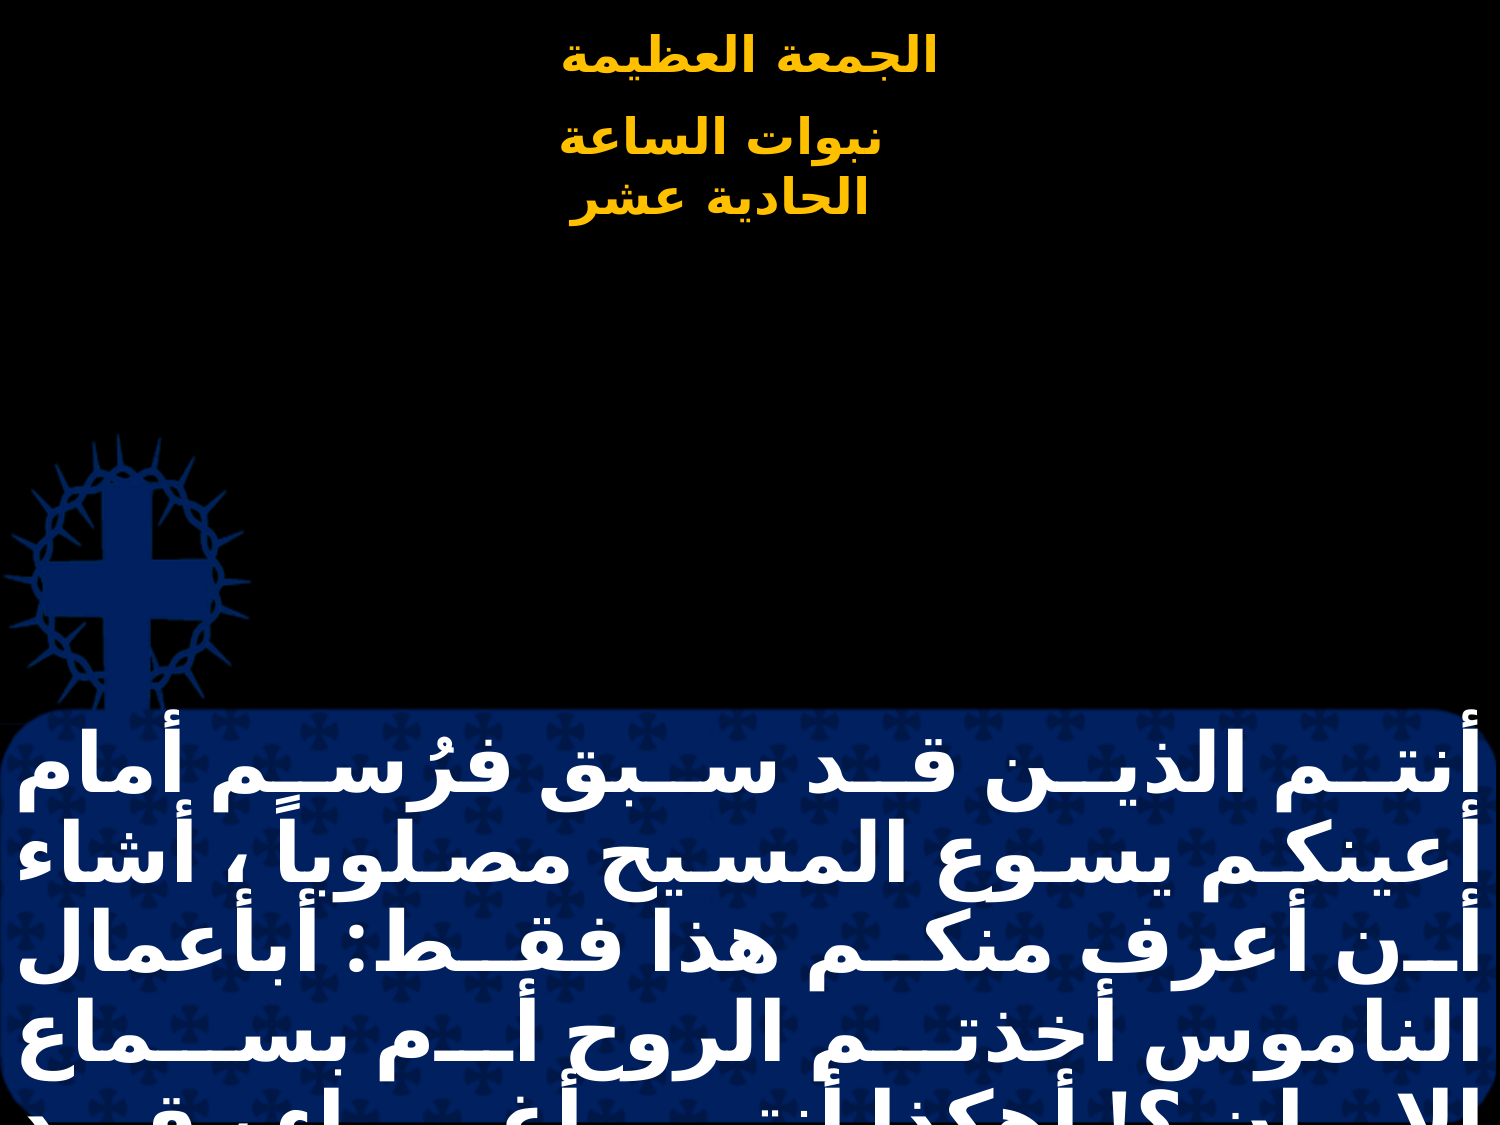

# أنتم الذين قد سبق فرُسم أمام أعينكم يسوع المسيح مصلوباً ، أشاء أن أعرف منكم هذا فقط: أبأعمال الناموس أخذتم الروح أم بسماع الإيمان ؟! أهكذا أنتم أغبياء ، قد إبتدأتم بالروح و تكملون الآن بالجسد ؟!.